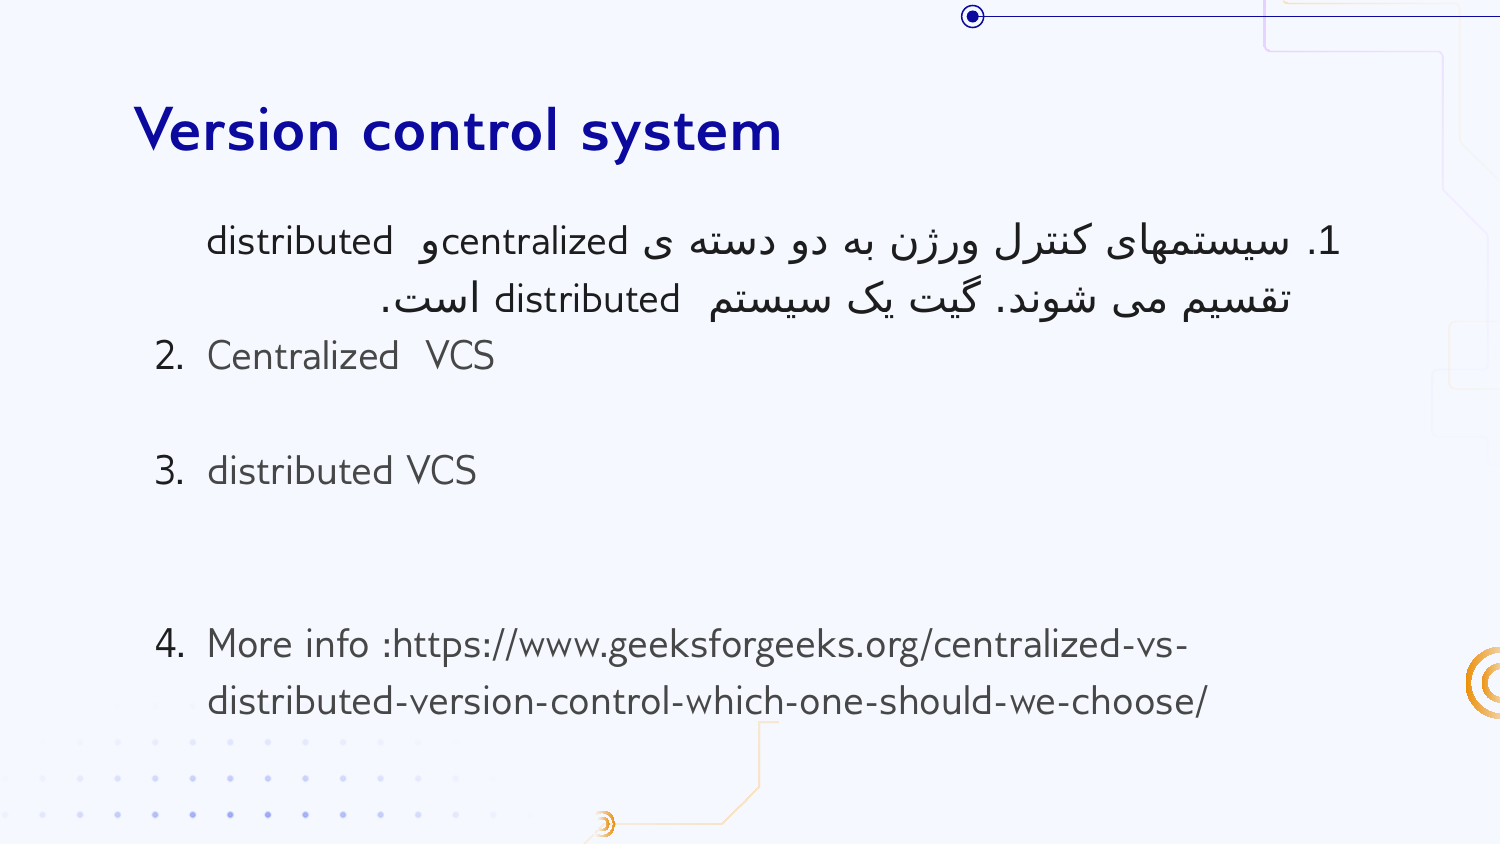

# Version control system
سیستمهای کنترل ورژن به دو دسته ی centralizedو  distributed تقسیم می شوند. گیت یک سیستم  distributed است.
Centralized  VCS

distributed VCS

More info :https://www.geeksforgeeks.org/centralized-vs-distributed-version-control-which-one-should-we-choose/